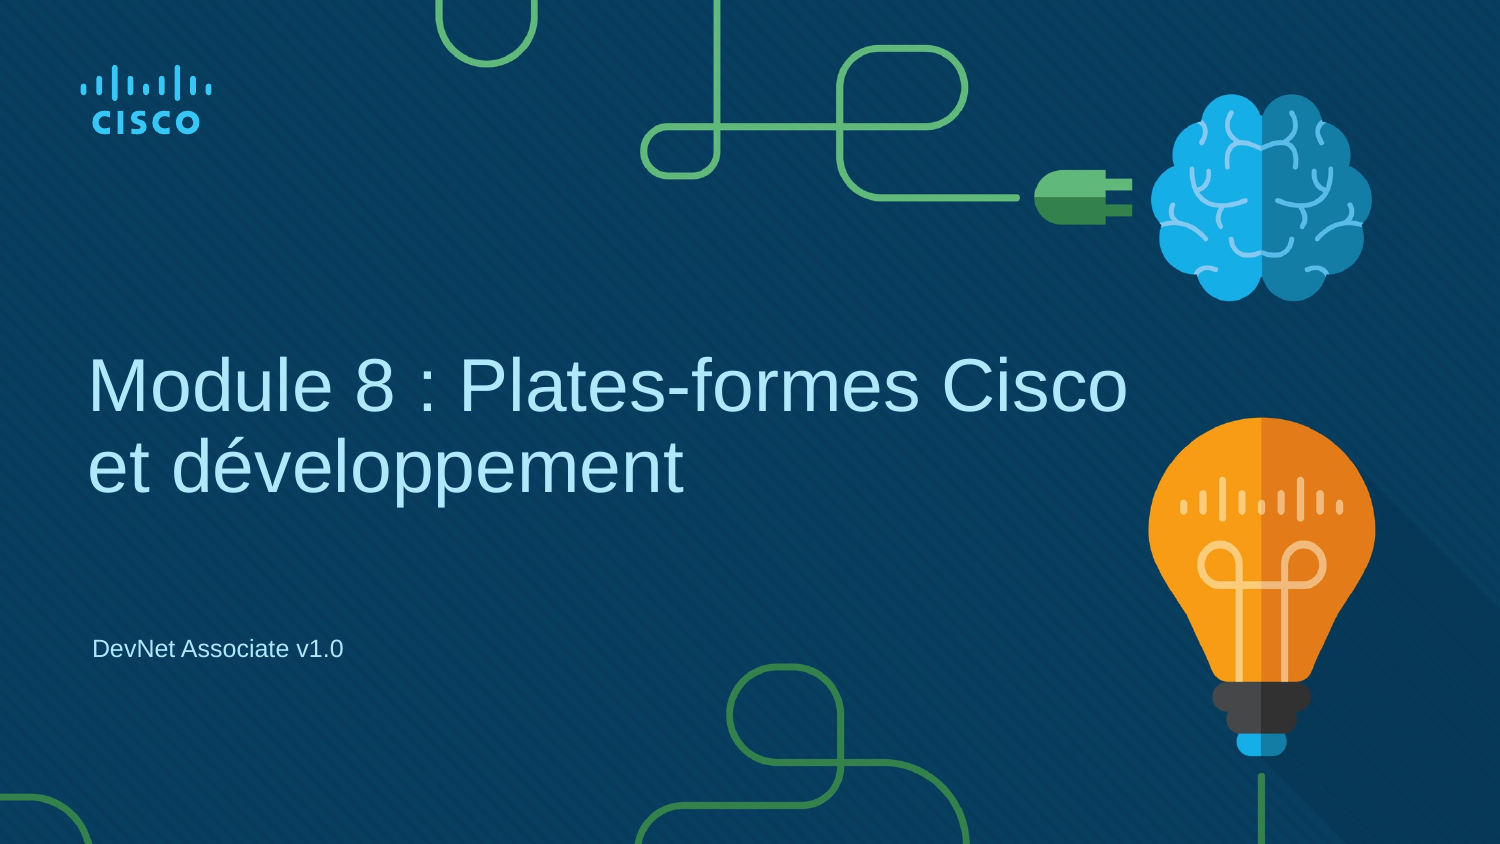

# Module 8 : Plates-formes Cisco et développement
DevNet Associate v1.0